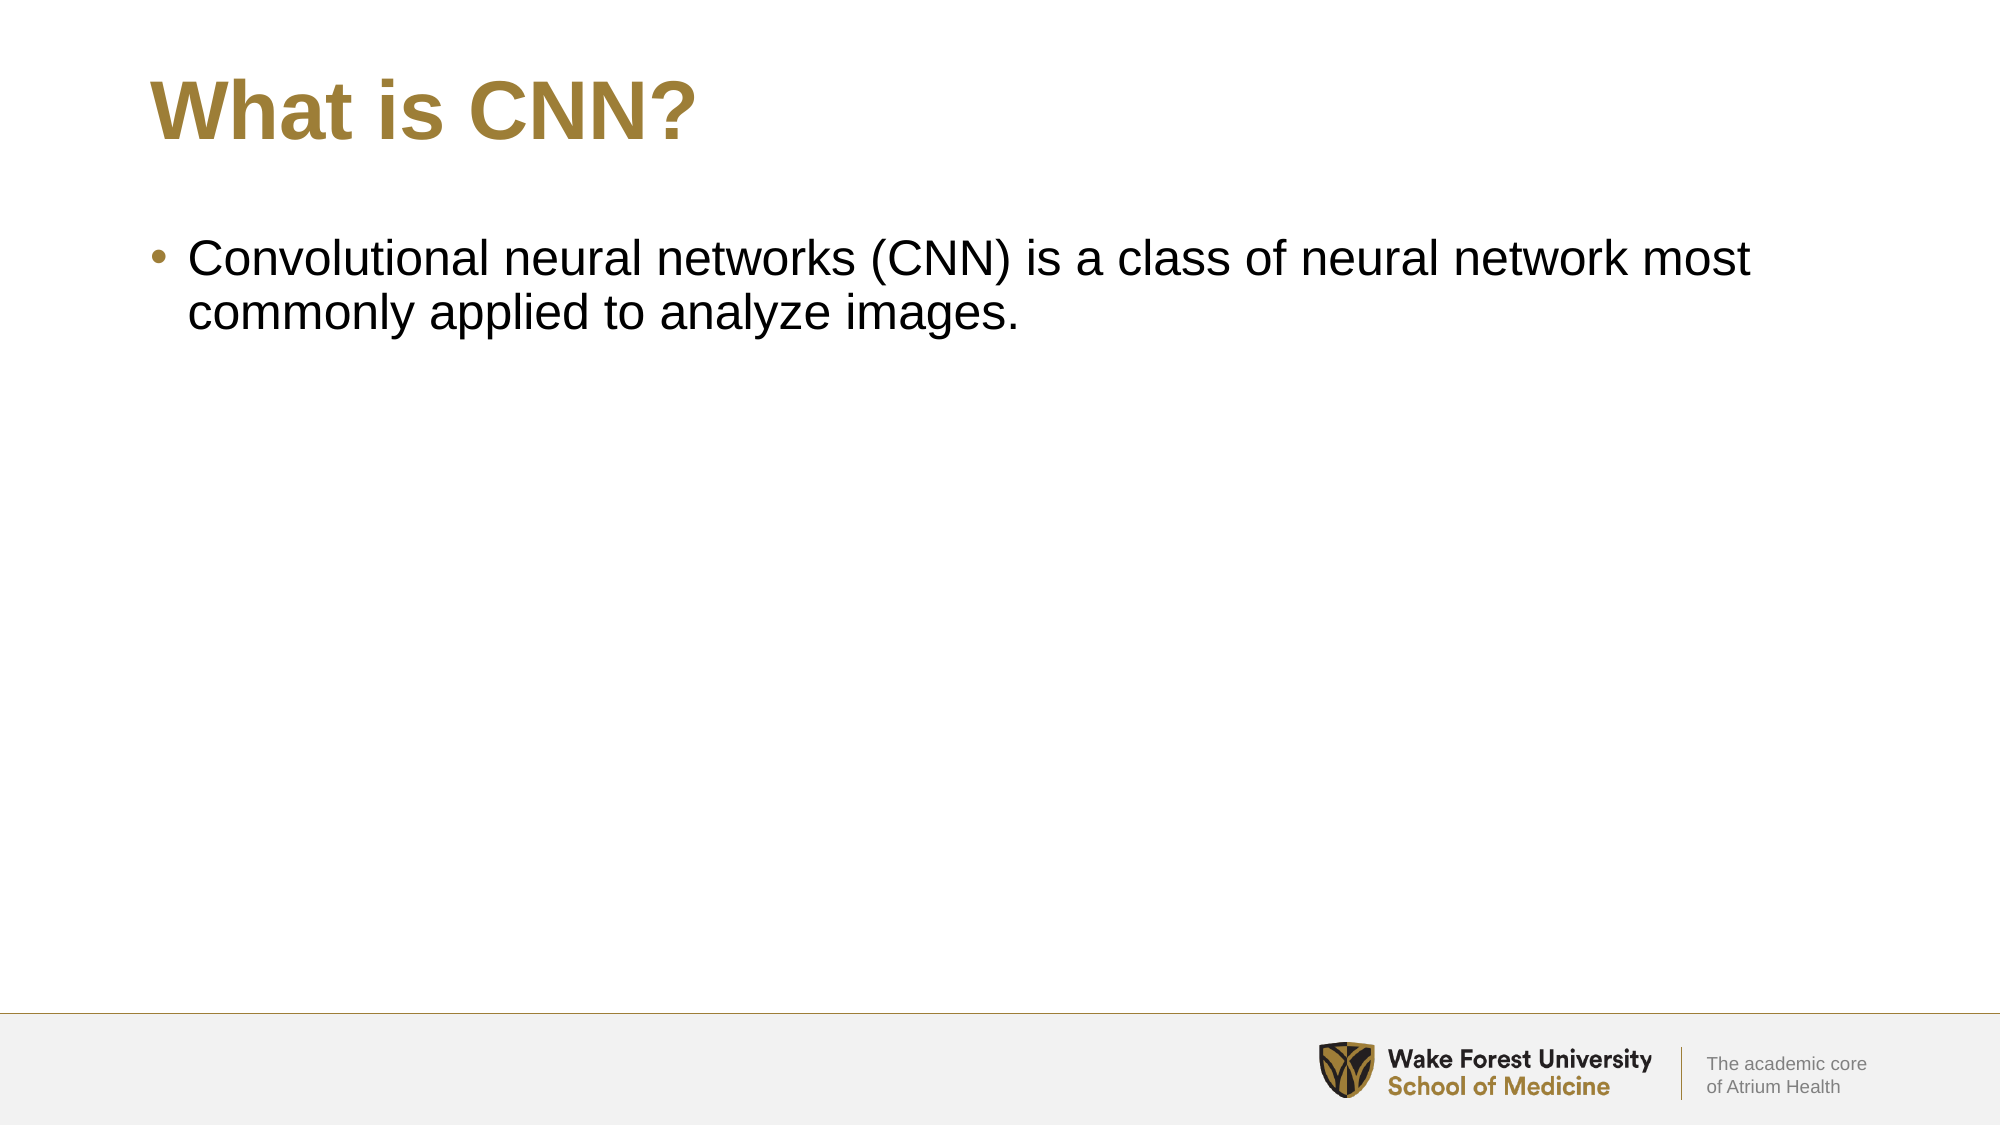

# What is CNN?
Convolutional neural networks (CNN) is a class of neural network most commonly applied to analyze images.